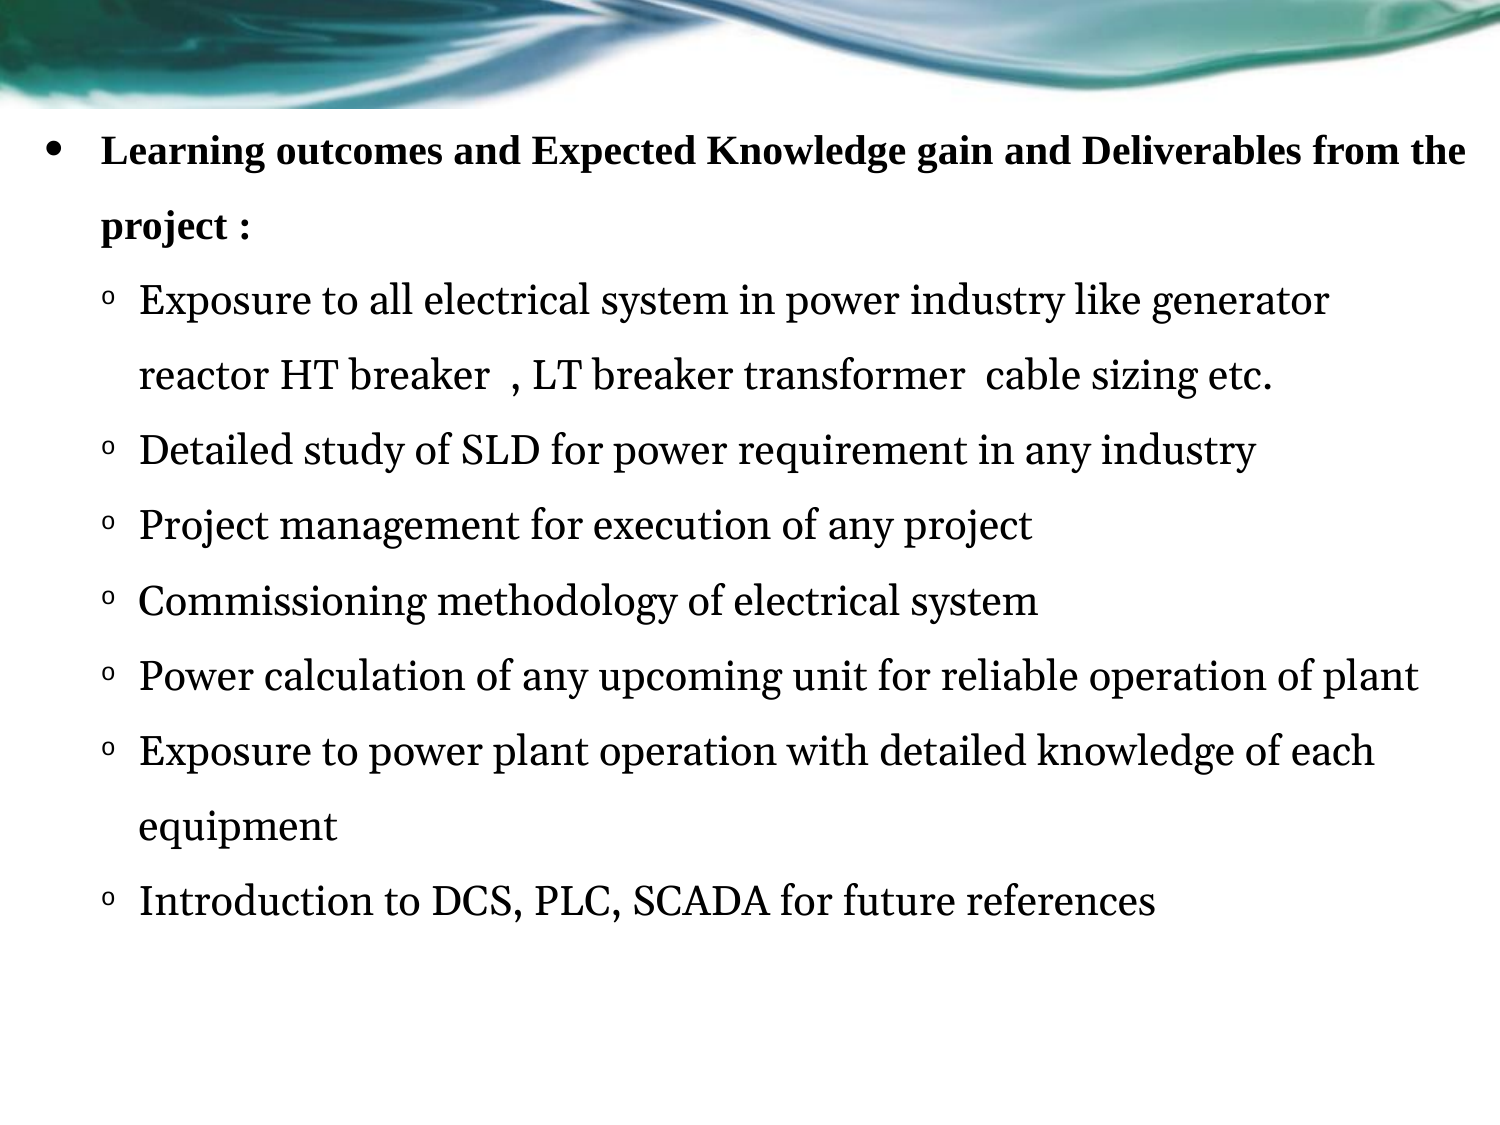

Learning outcomes and Expected Knowledge gain and Deliverables from the project :
Exposure to all electrical system in power industry like generator reactor HT breaker  , LT breaker transformer  cable sizing etc.
Detailed study of SLD for power requirement in any industry
Project management for execution of any project
Commissioning methodology of electrical system
Power calculation of any upcoming unit for reliable operation of plant
Exposure to power plant operation with detailed knowledge of each equipment
Introduction to DCS, PLC, SCADA for future references